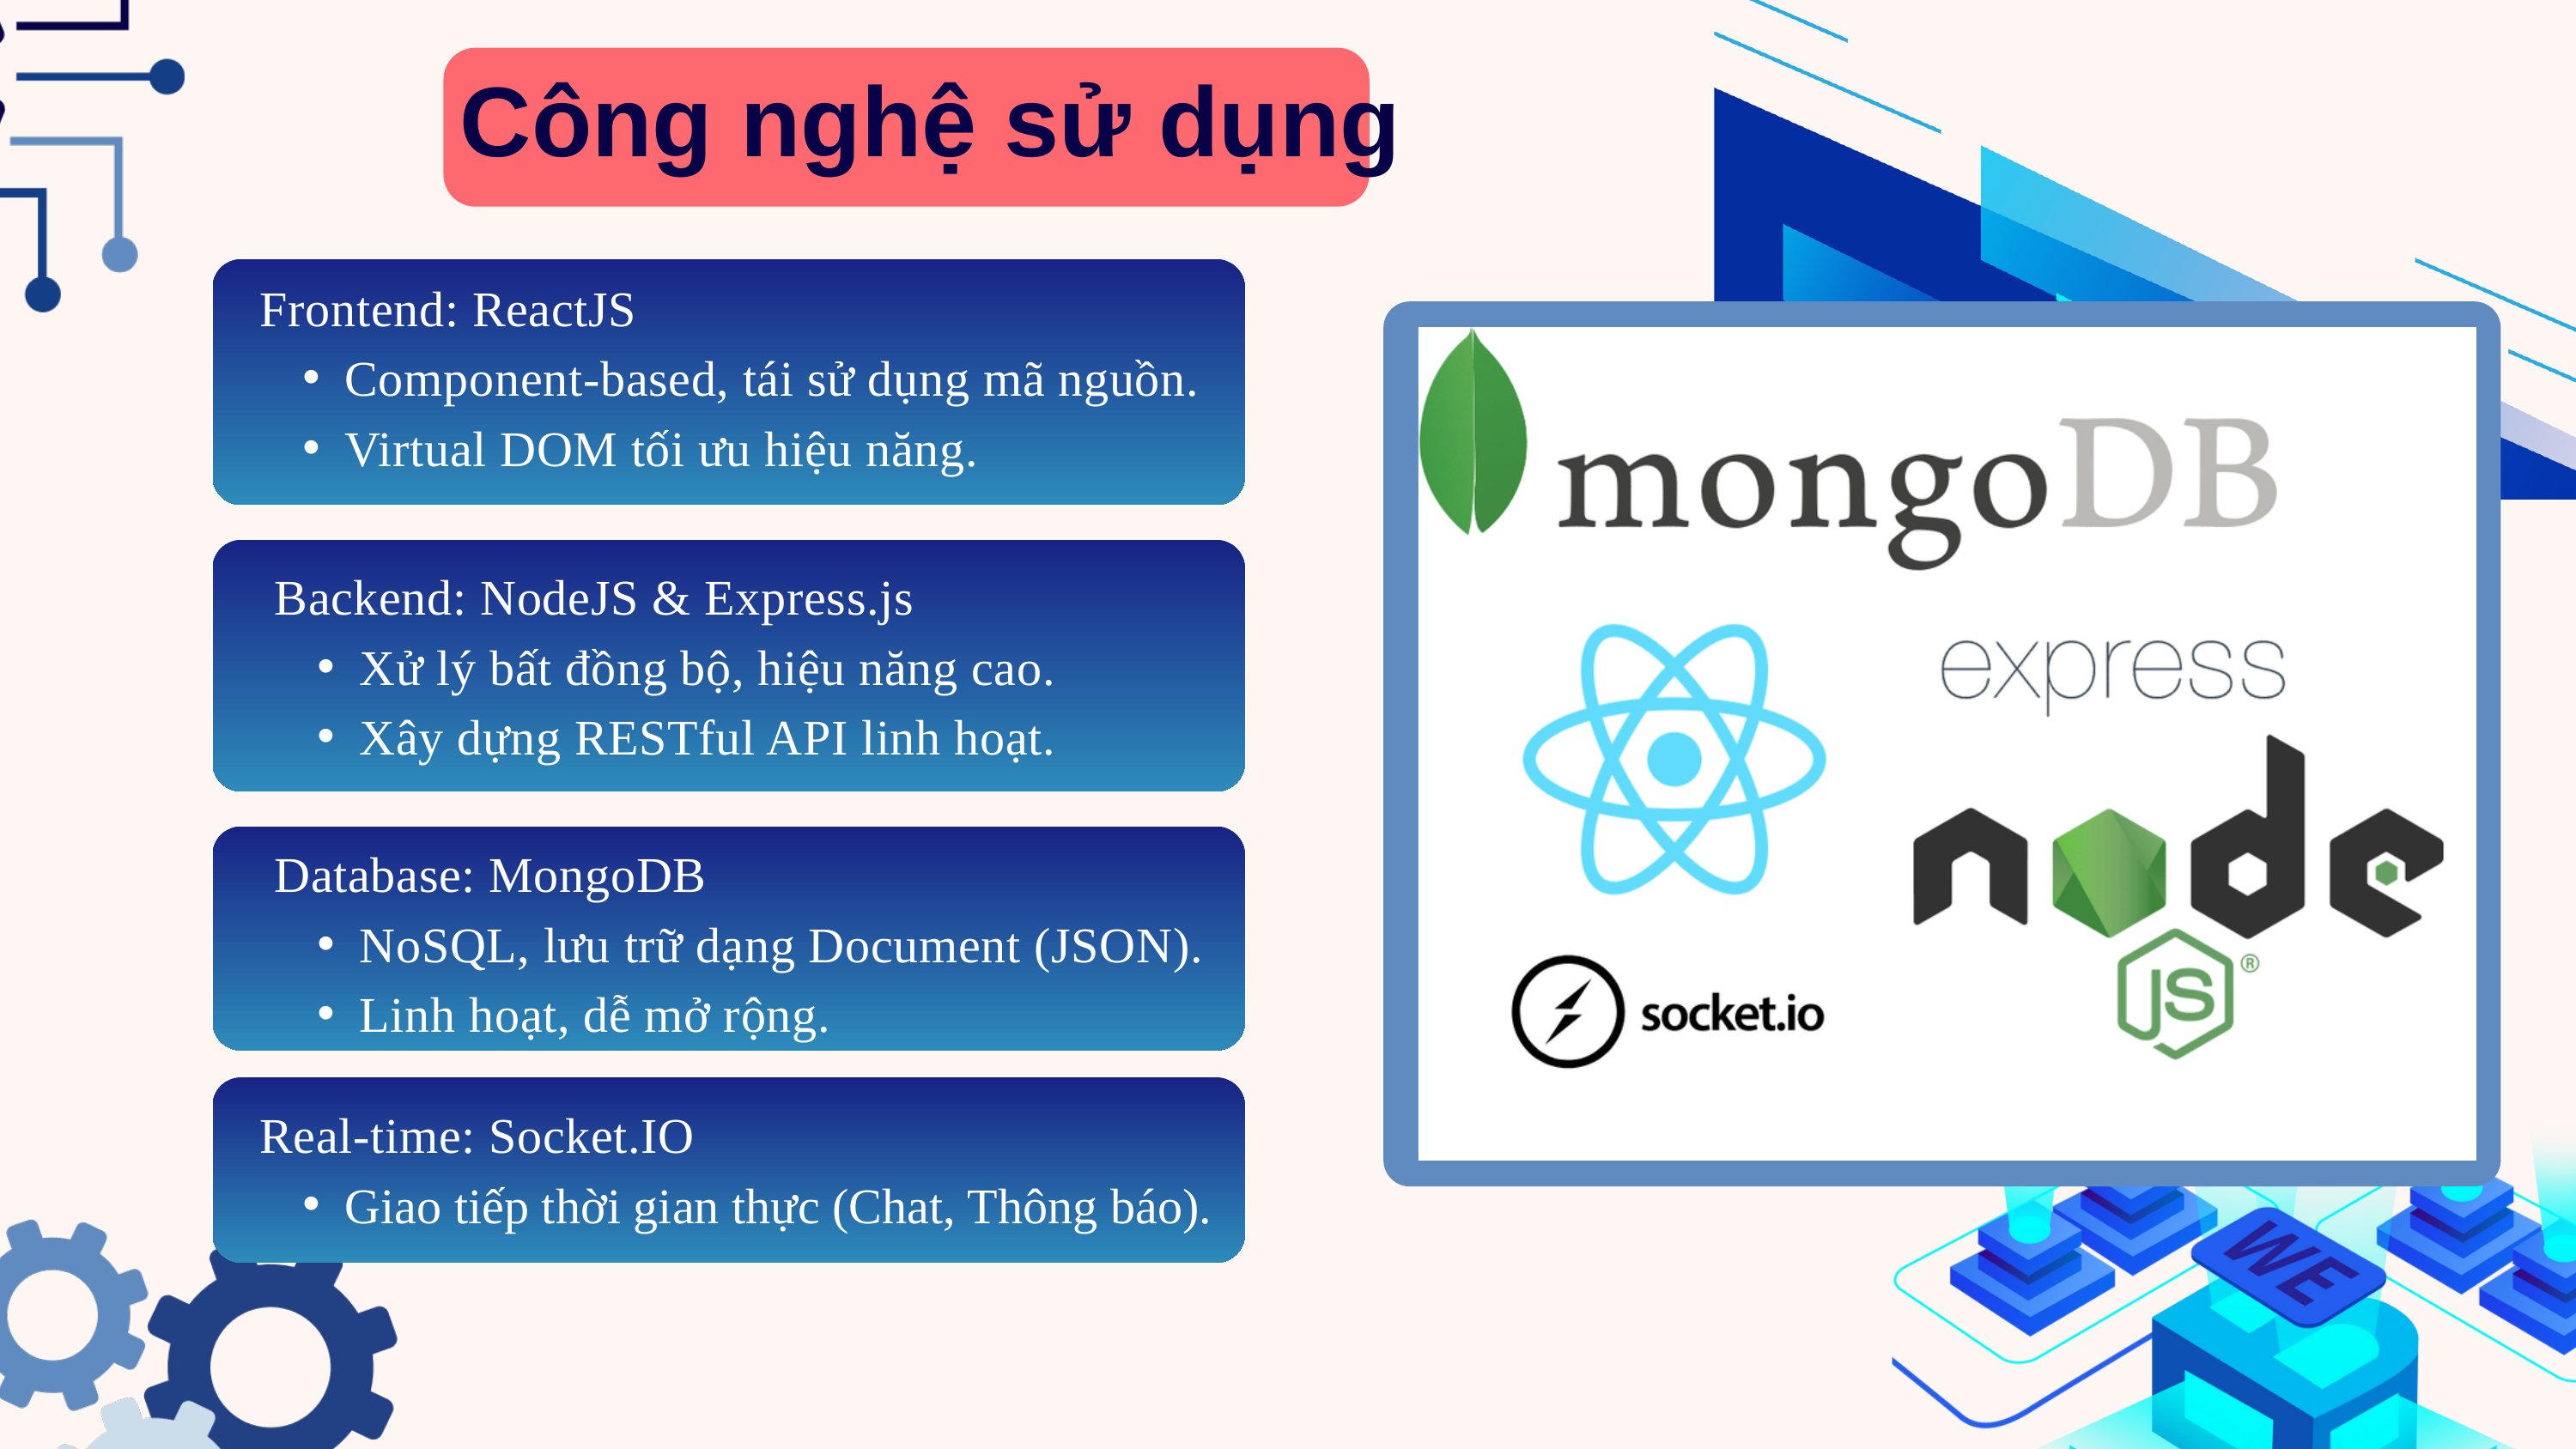

Công nghệ sử dụng

Frontend: ReactJS
Component-based, tái sử dụng mã nguồn.
Virtual DOM tối ưu hiệu năng.

Backend: NodeJS & Express.js
Xử lý bất đồng bộ, hiệu năng cao.
Xây dựng RESTful API linh hoạt.

Database: MongoDB
NoSQL, lưu trữ dạng Document (JSON).
Linh hoạt, dễ mở rộng.

Real-time: Socket.IO
Giao tiếp thời gian thực (Chat, Thông báo).